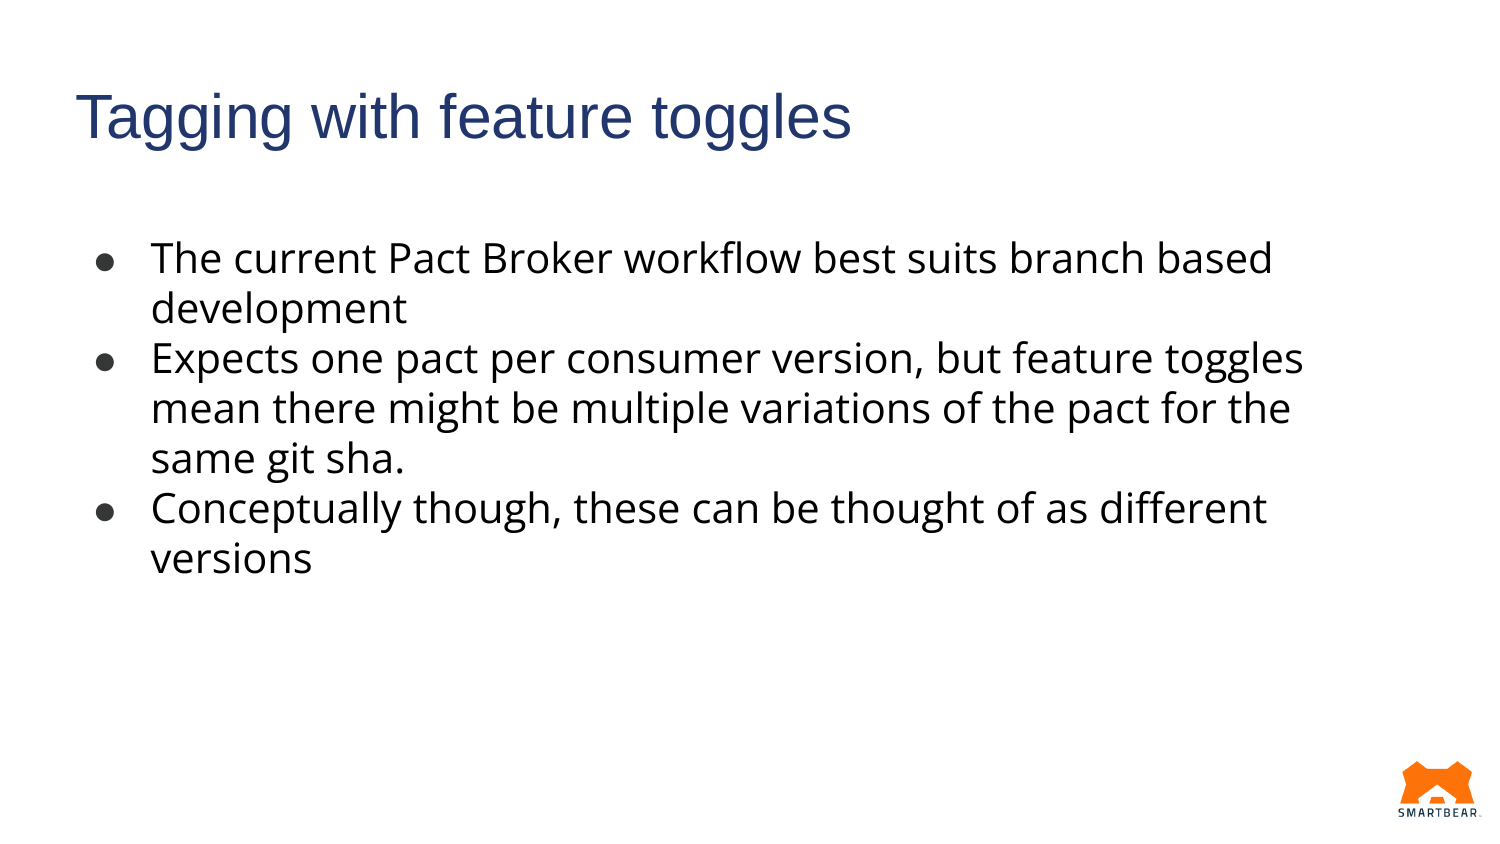

# Tagging with feature toggles
The current Pact Broker workflow best suits branch based development
Expects one pact per consumer version, but feature toggles mean there might be multiple variations of the pact for the same git sha.
Conceptually though, these can be thought of as different versions